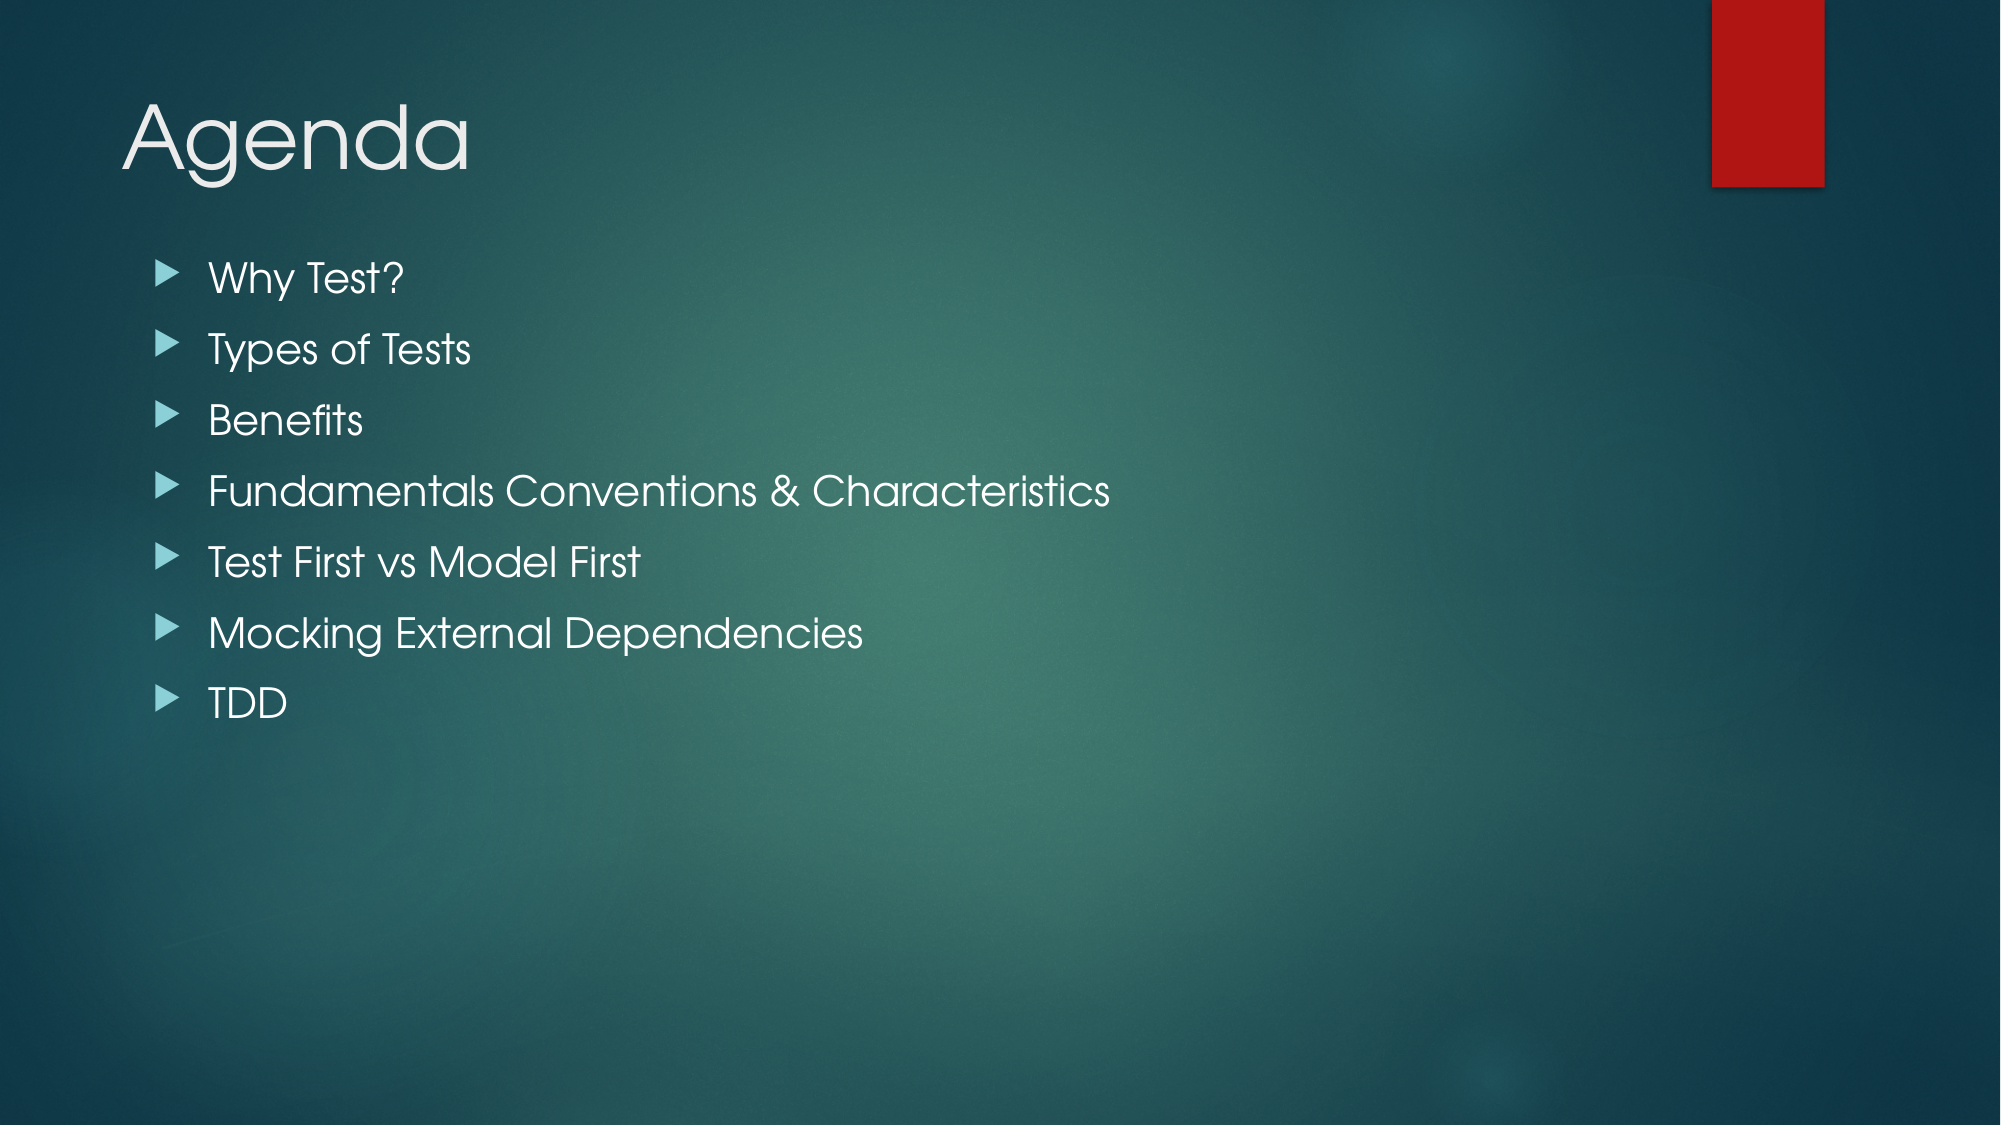

# Agenda
Why Test?
Types of Tests
Benefits
Fundamentals Conventions & Characteristics
Test First vs Model First
Mocking External Dependencies
TDD